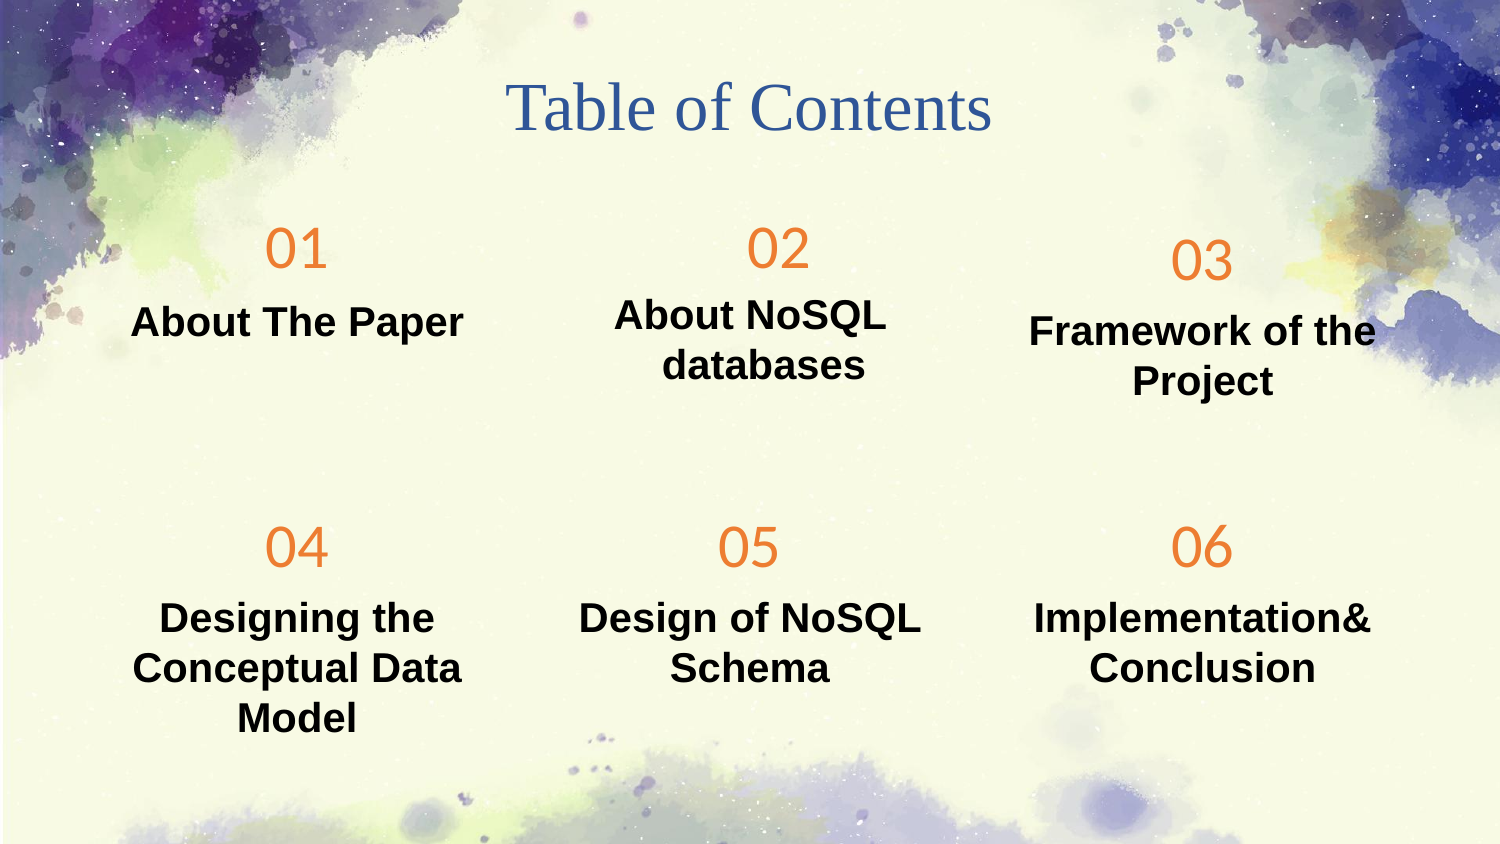

# Table of Contents
01
02
03
About NoSQL databases
About The Paper
Framework of the Project
04
05
06
Designing the Conceptual Data Model
Design of NoSQL Schema
Implementation& Conclusion